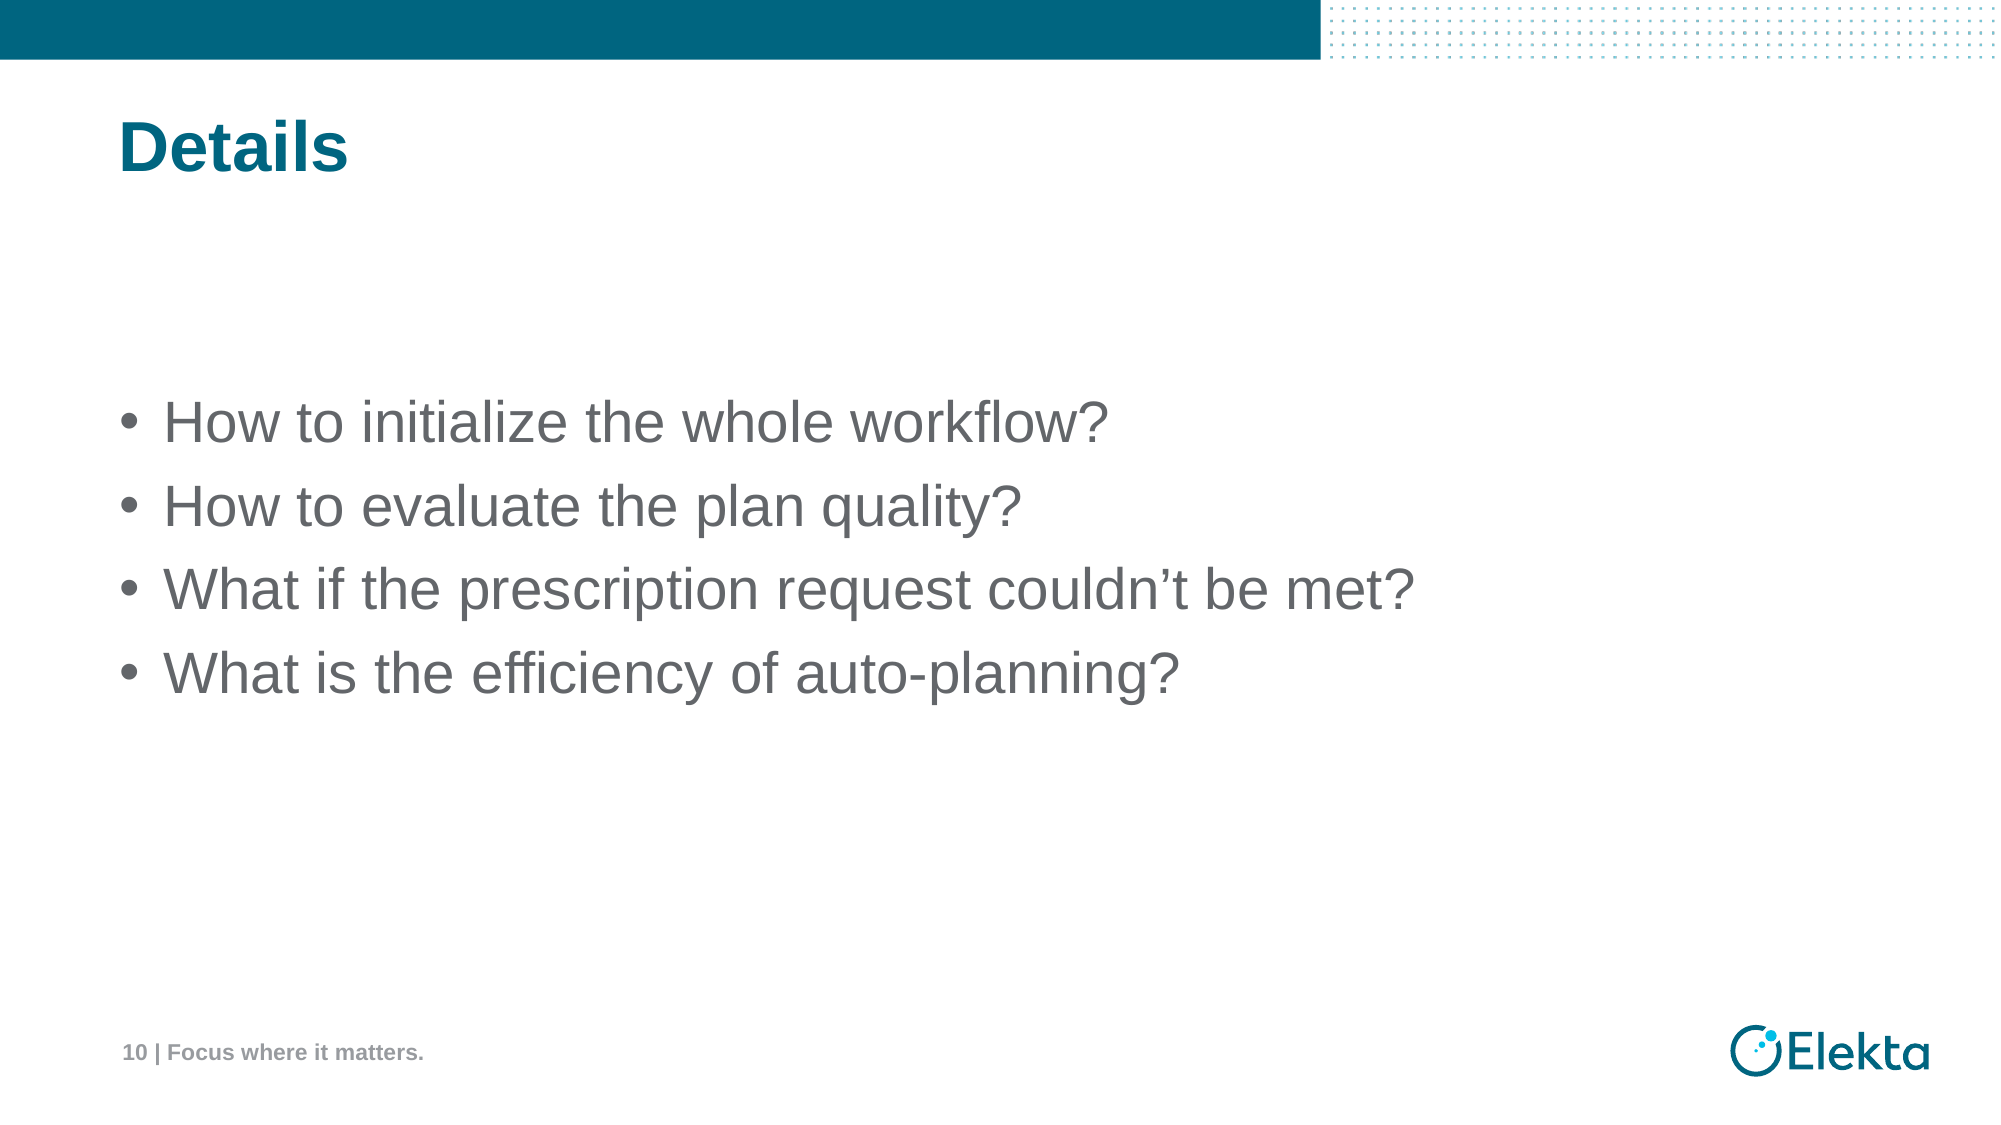

# Details

How to initialize the whole workflow?
How to evaluate the plan quality?
What if the prescription request couldn’t be met?
What is the efficiency of auto-planning?